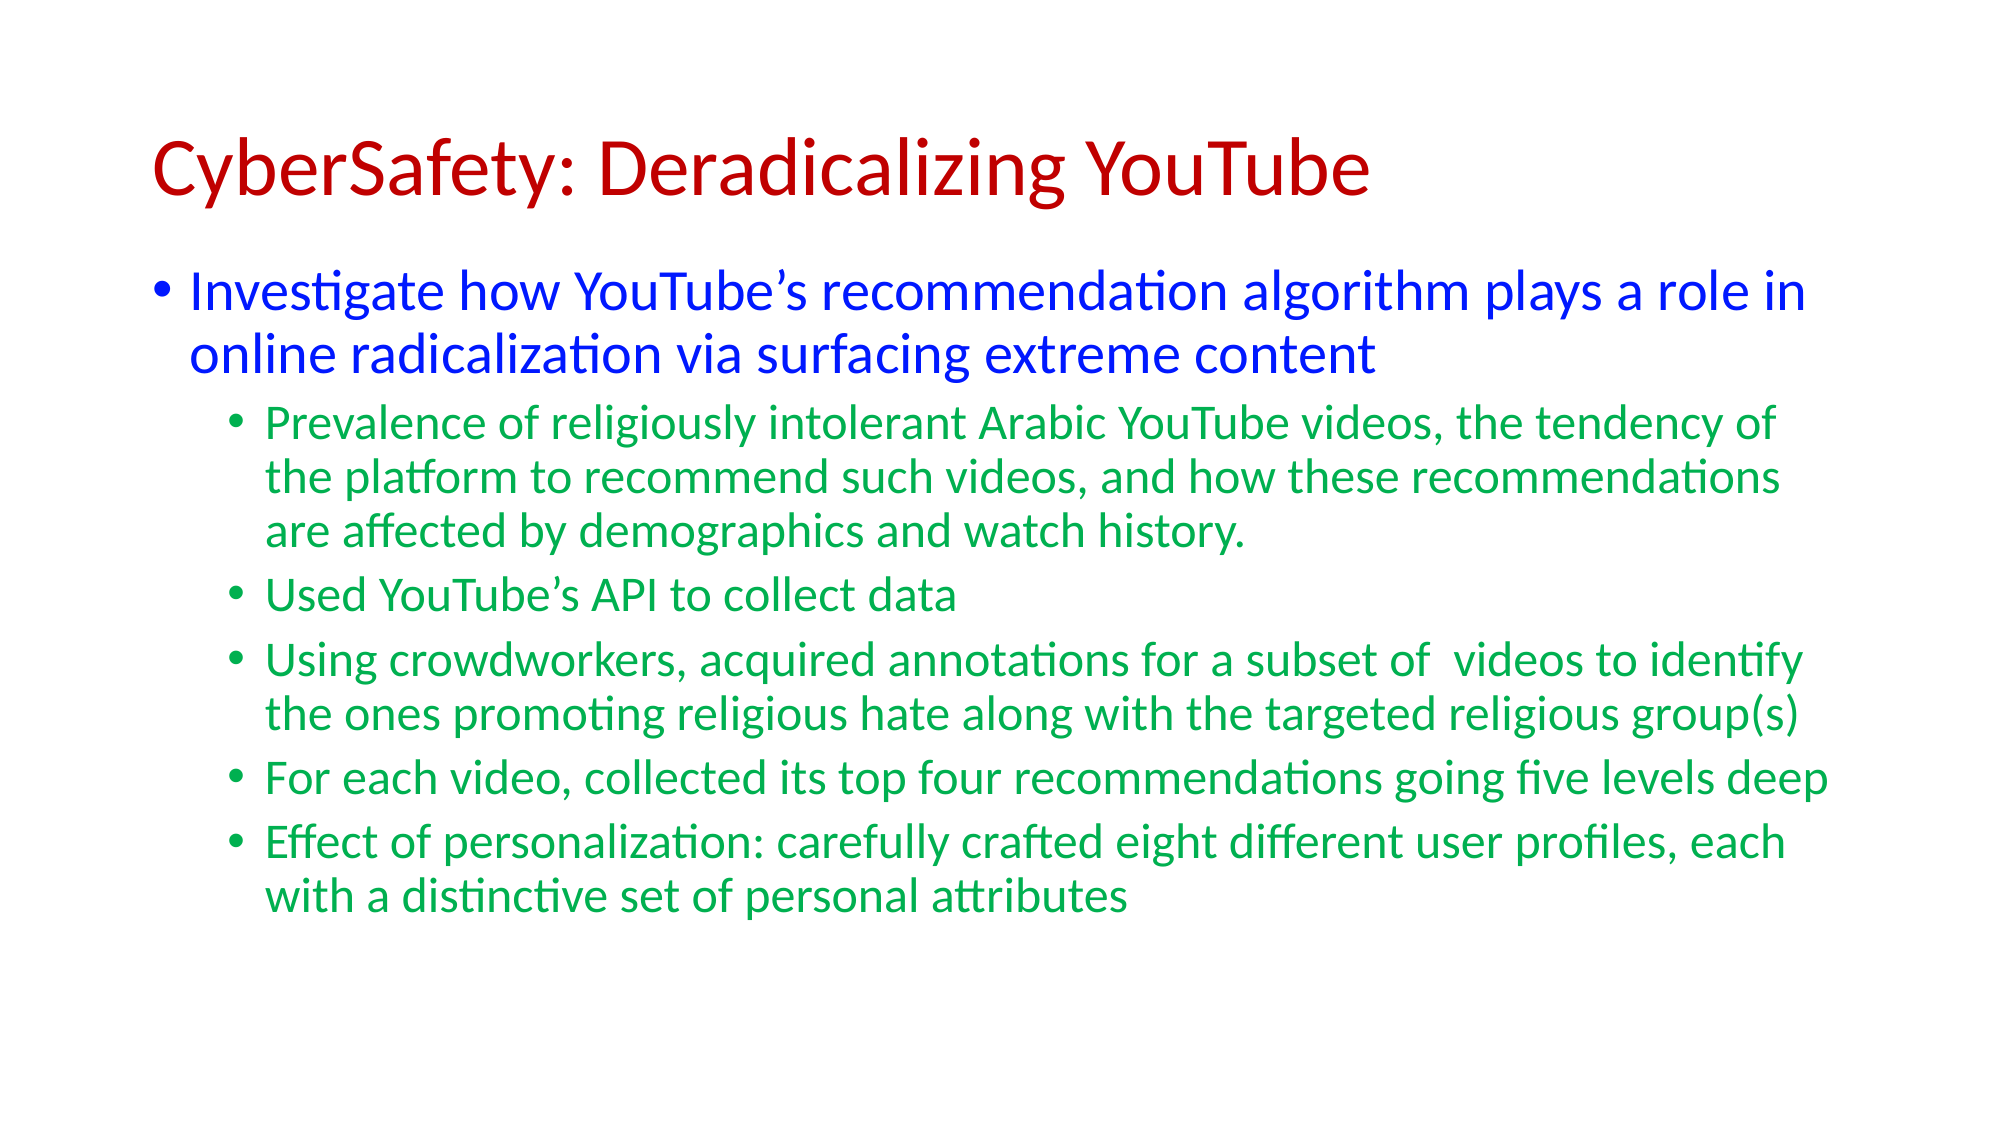

# CyberSafety: Deradicalizing YouTube
Investigate how YouTube’s recommendation algorithm plays a role in online radicalization via surfacing extreme content
Prevalence of religiously intolerant Arabic YouTube videos, the tendency of the platform to recommend such videos, and how these recommendations are affected by demographics and watch history.
Used YouTube’s API to collect data
Using crowdworkers, acquired annotations for a subset of  videos to identify the ones promoting religious hate along with the targeted religious group(s)
For each video, collected its top four recommendations going five levels deep
Effect of personalization: carefully crafted eight different user profiles, each with a distinctive set of personal attributes